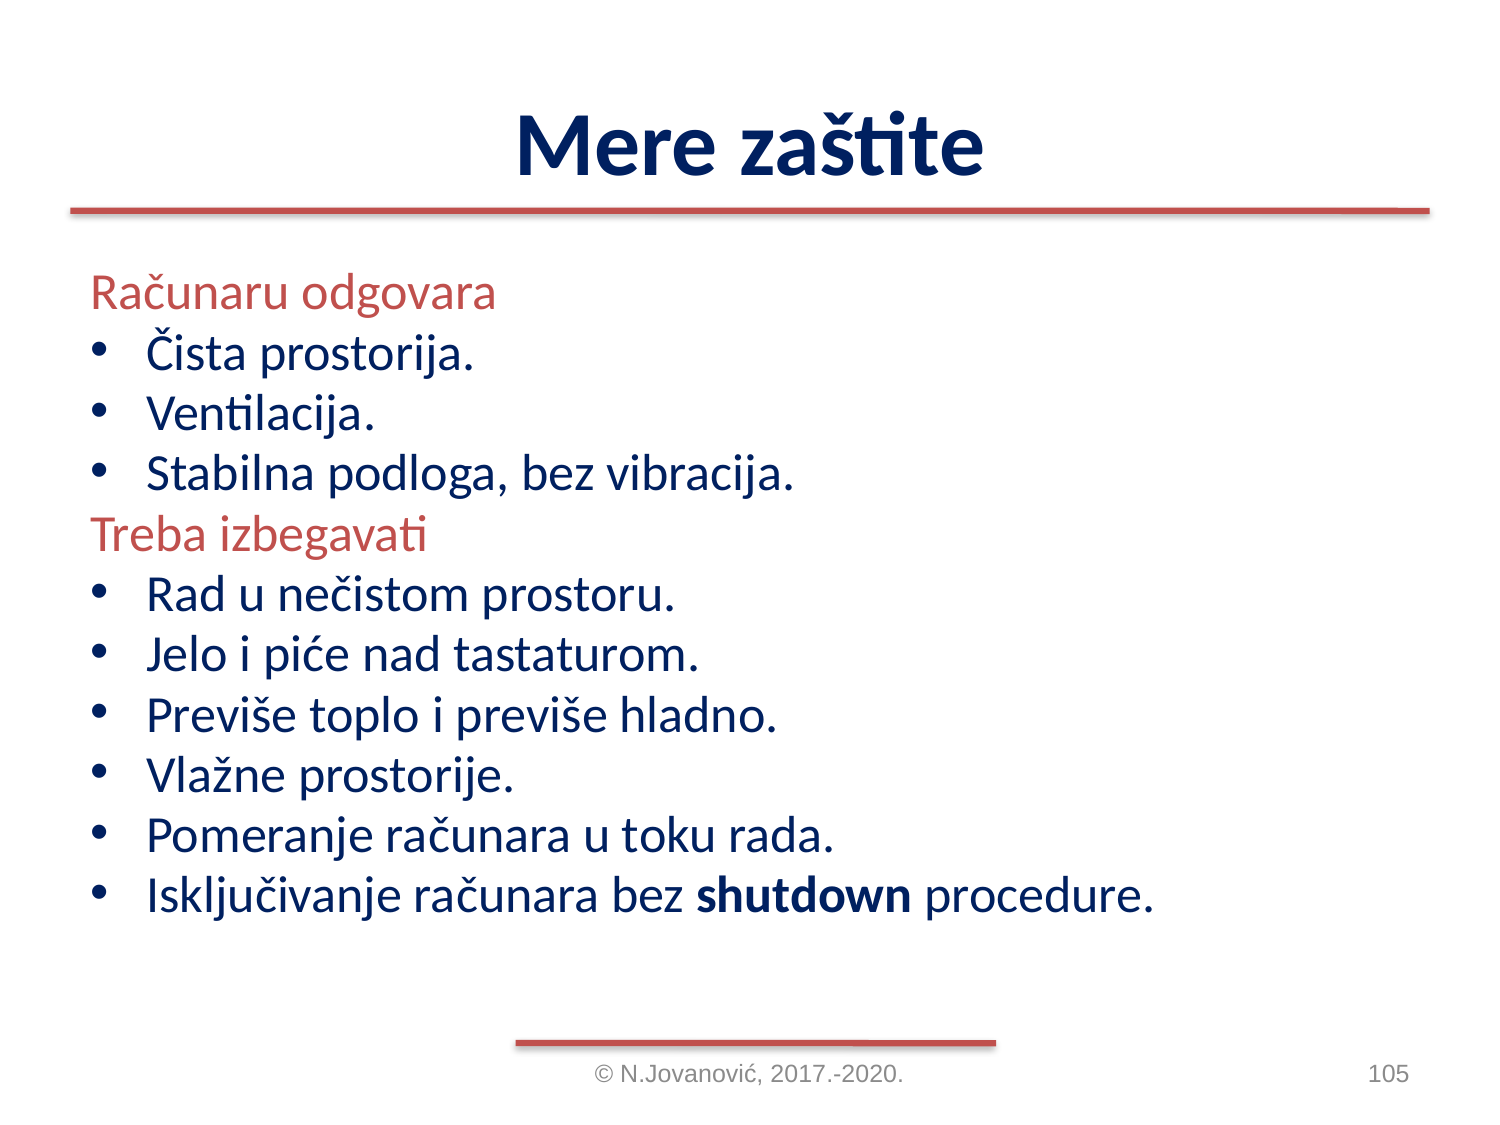

# Mere zaštite
Računaru odgovara
Čista prostorija.
Ventilacija.
Stabilna podloga, bez vibracija.
Treba izbegavati
Rad u nečistom prostoru.
Jelo i piće nad tastaturom.
Previše toplo i previše hladno.
Vlažne prostorije.
Pomeranje računara u toku rada.
Isključivanje računara bez shutdown procedure.

© N.Jovanović, 2017.-2020.
105